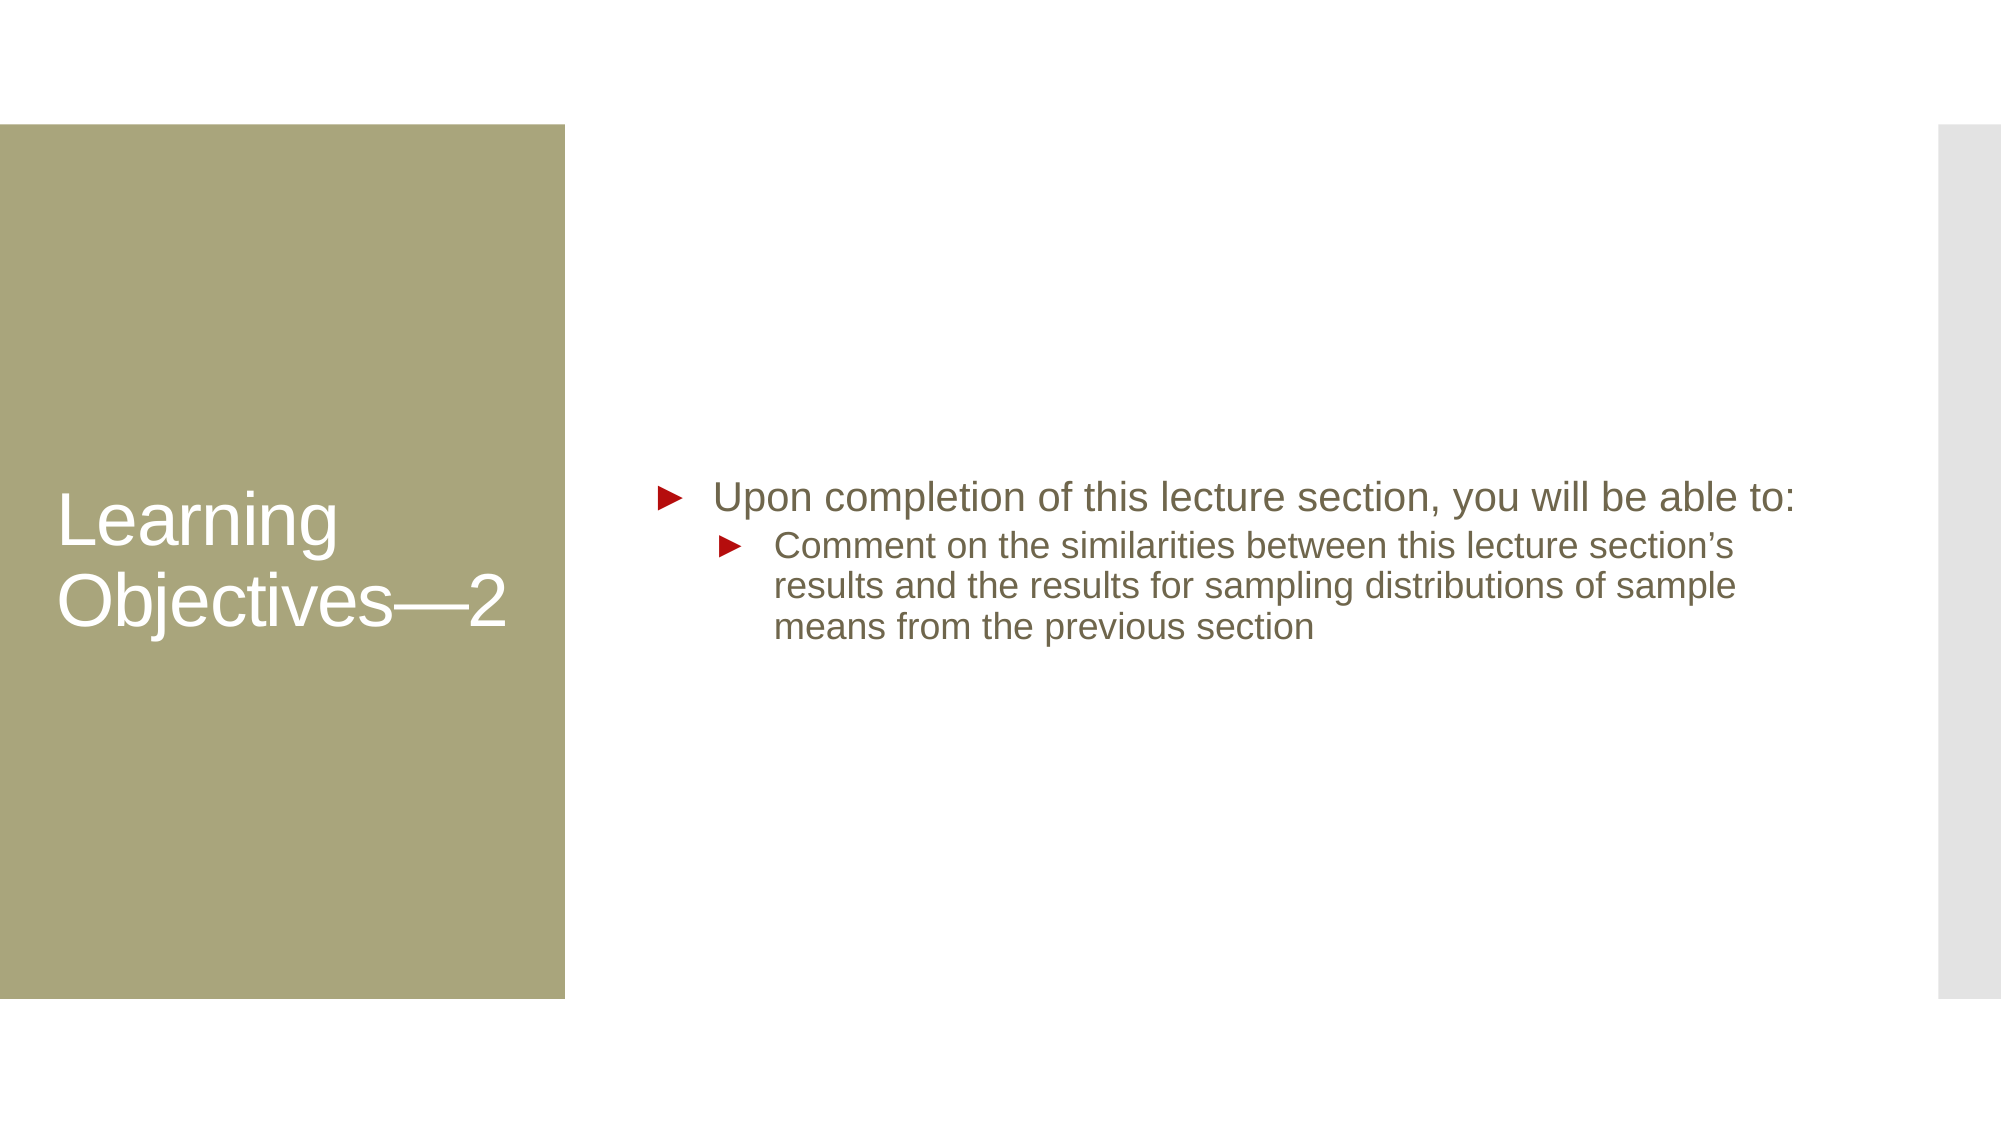

Upon completion of this lecture section, you will be able to:
Comment on the similarities between this lecture section’s results and the results for sampling distributions of sample means from the previous section
# Learning Objectives—2